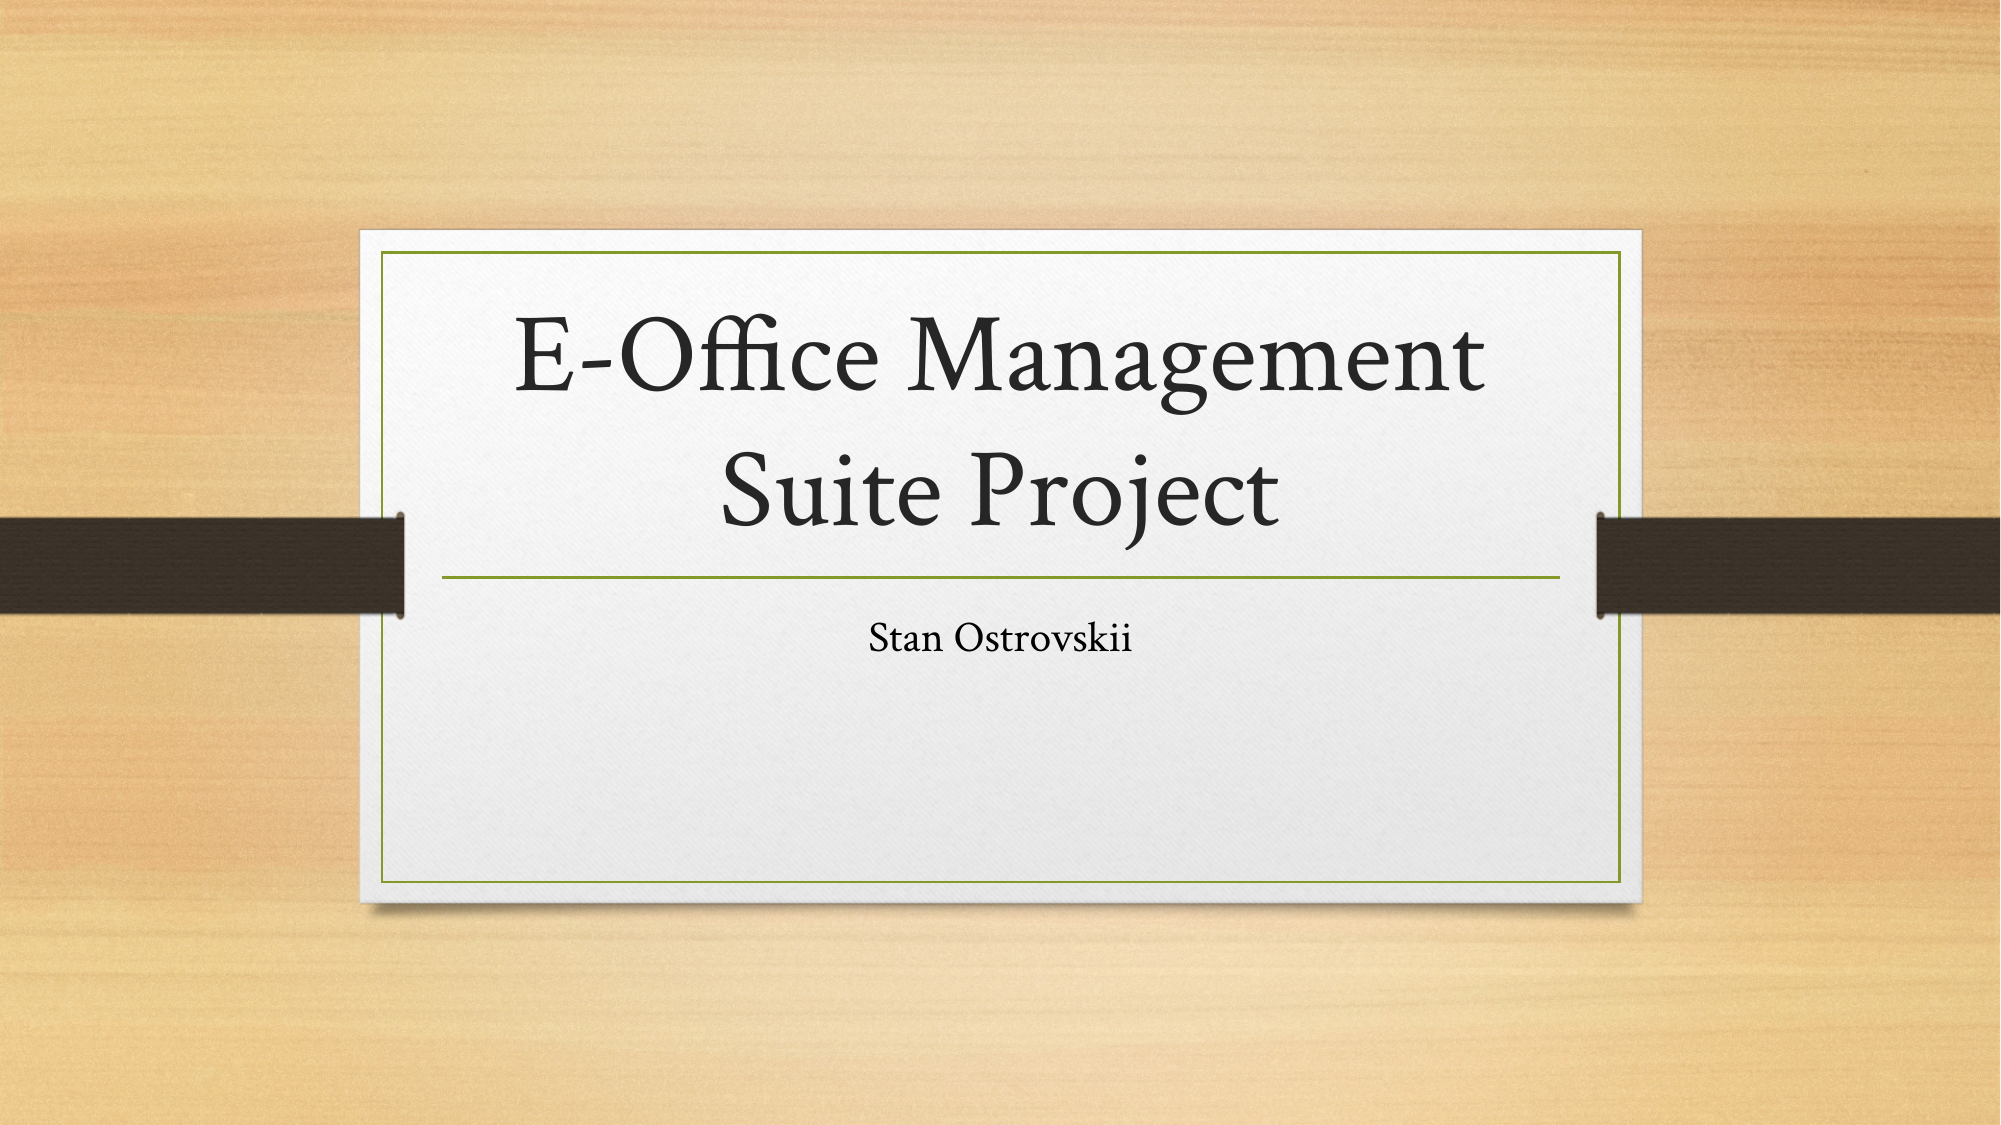

# E-Office Management Suite Project
Stan Ostrovskii